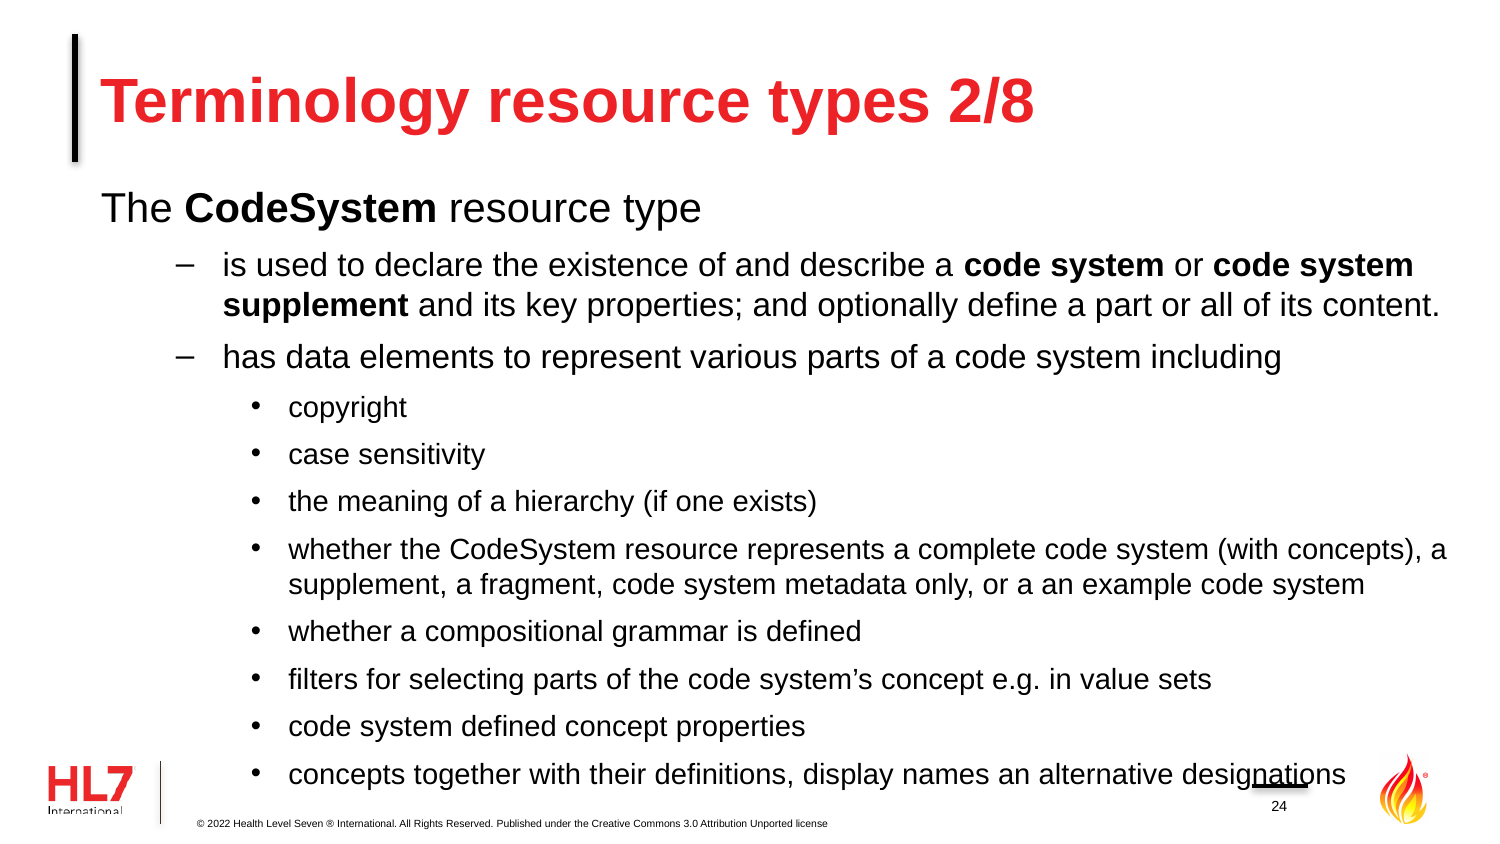

# Terminology resource types 2/8
The CodeSystem resource type
is used to declare the existence of and describe a code system or code system supplement and its key properties; and optionally define a part or all of its content.
has data elements to represent various parts of a code system including
copyright
case sensitivity
the meaning of a hierarchy (if one exists)
whether the CodeSystem resource represents a complete code system (with concepts), a supplement, a fragment, code system metadata only, or a an example code system
whether a compositional grammar is defined
filters for selecting parts of the code system’s concept e.g. in value sets
code system defined concept properties
concepts together with their definitions, display names an alternative designations

24
© 2022 Health Level Seven ® International. All Rights Reserved. Published under the Creative Commons 3.0 Attribution Unported license